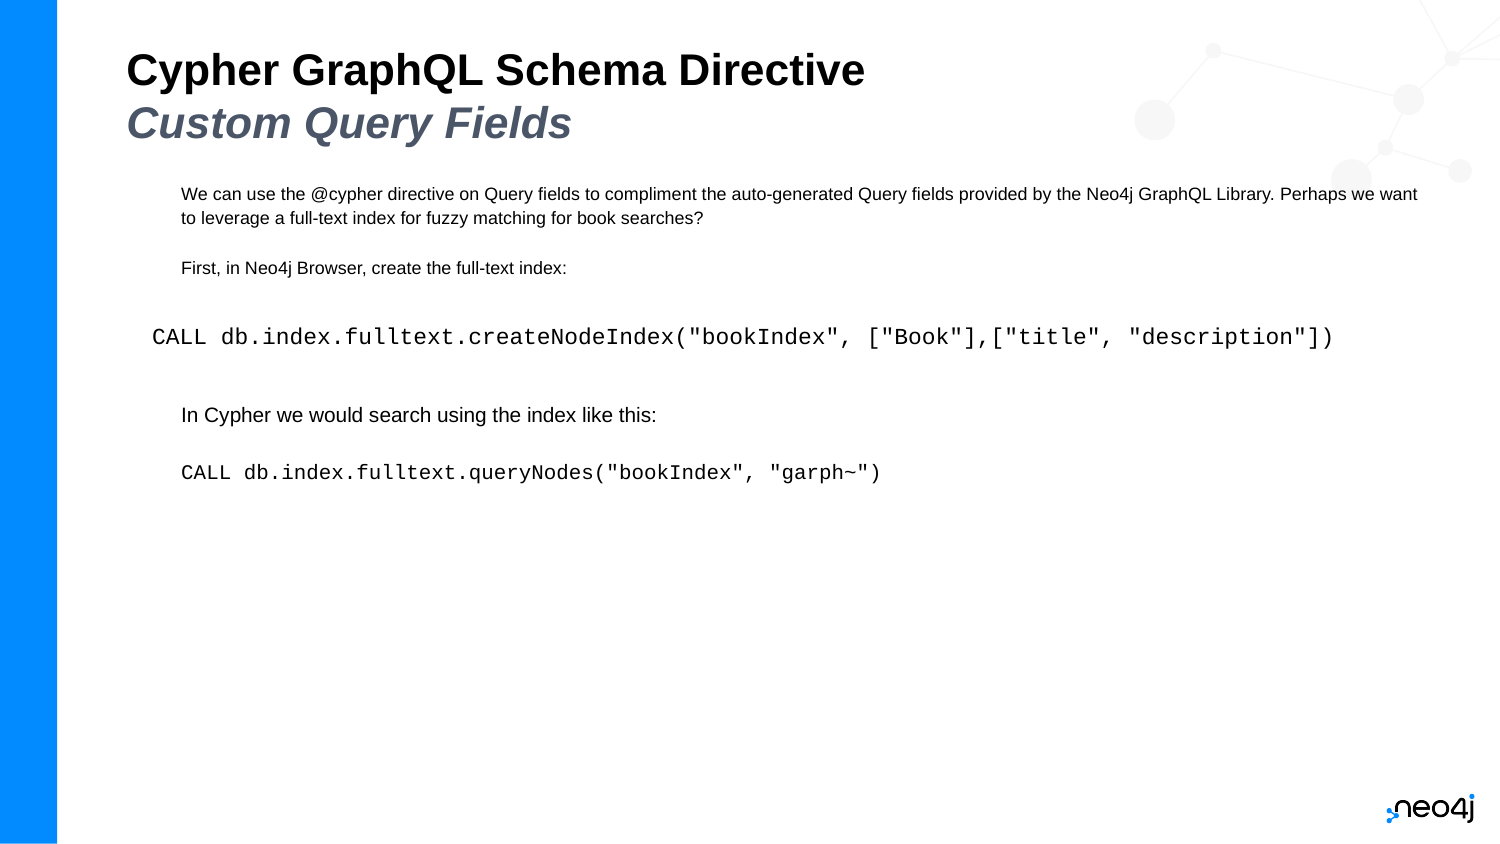

# Cypher GraphQL Schema Directive
Custom Query Fields
We can use the @cypher directive on Query fields to compliment the auto-generated Query fields provided by the Neo4j GraphQL Library. Perhaps we want to leverage a full-text index for fuzzy matching for book searches?

First, in Neo4j Browser, create the full-text index:
CALL db.index.fulltext.createNodeIndex("bookIndex", ["Book"],["title", "description"])
In Cypher we would search using the index like this:

CALL db.index.fulltext.queryNodes("bookIndex", "garph~")